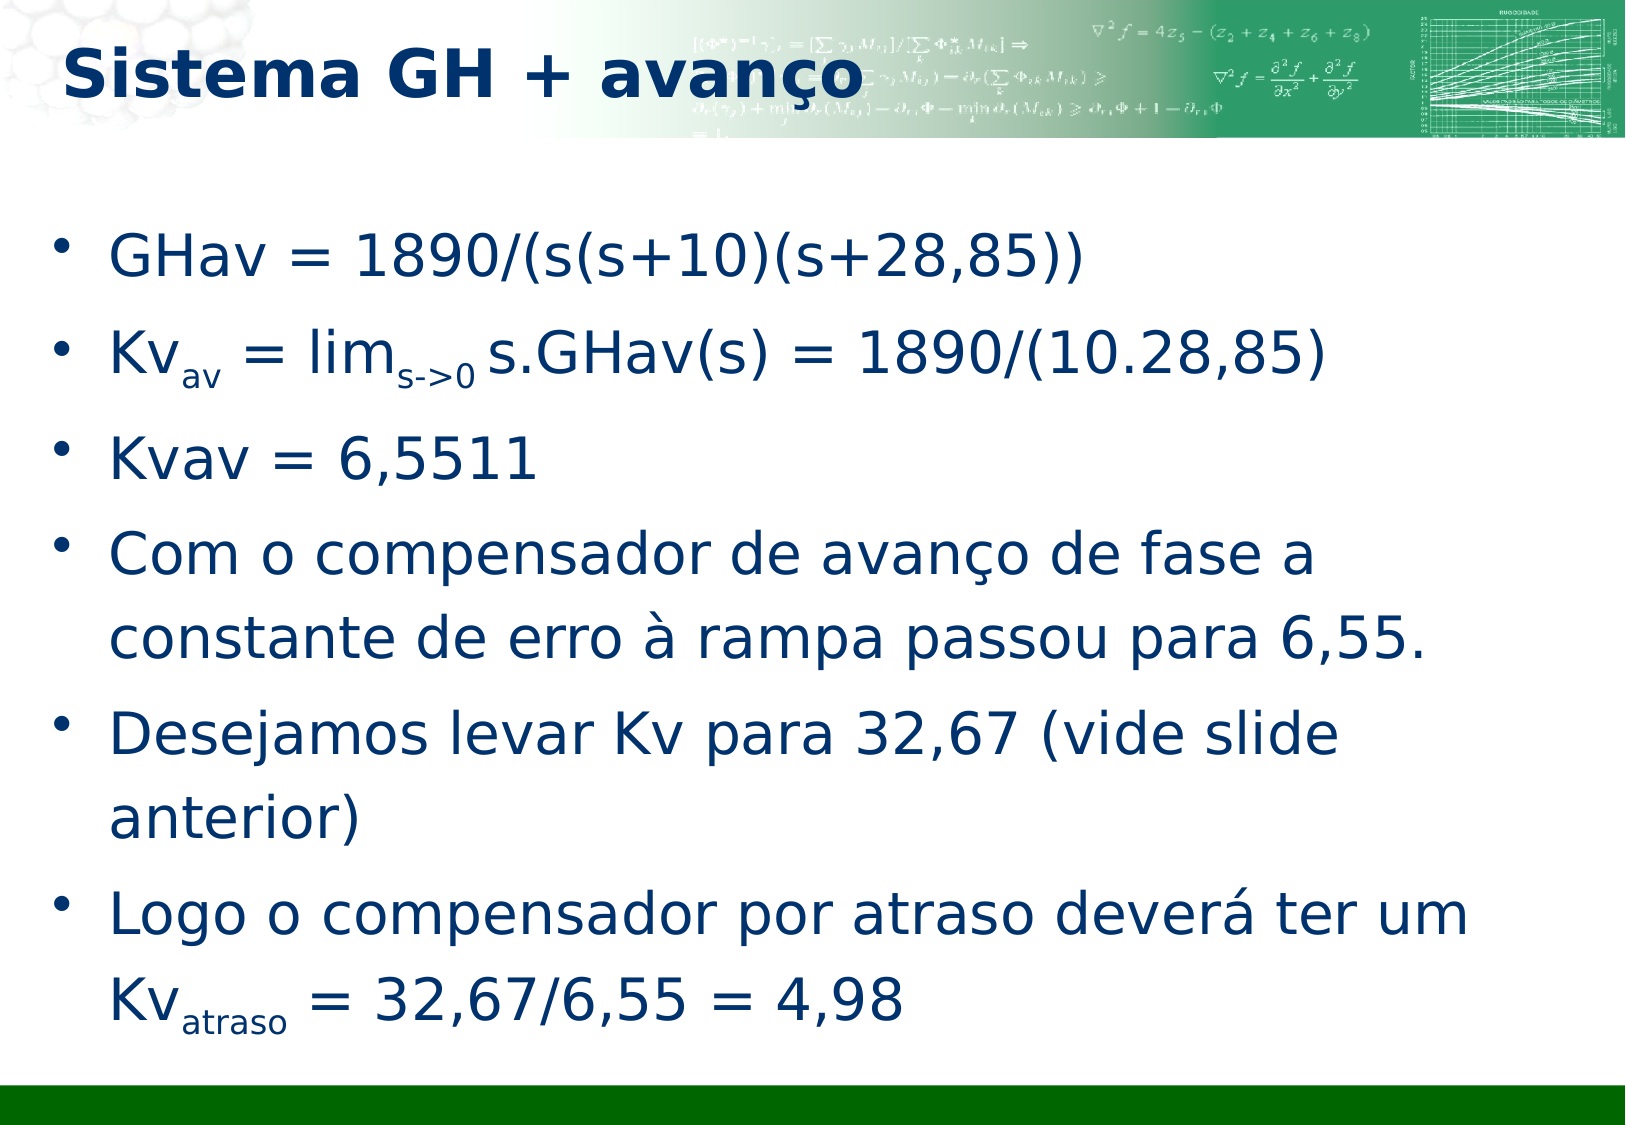

# Sistema GH + avanço
GHav = 1890/(s(s+10)(s+28,85))
Kvav = lims->0 s.GHav(s) = 1890/(10.28,85)
Kvav = 6,5511
Com o compensador de avanço de fase a constante de erro à rampa passou para 6,55.
Desejamos levar Kv para 32,67 (vide slide anterior)
Logo o compensador por atraso deverá ter um Kvatraso = 32,67/6,55 = 4,98